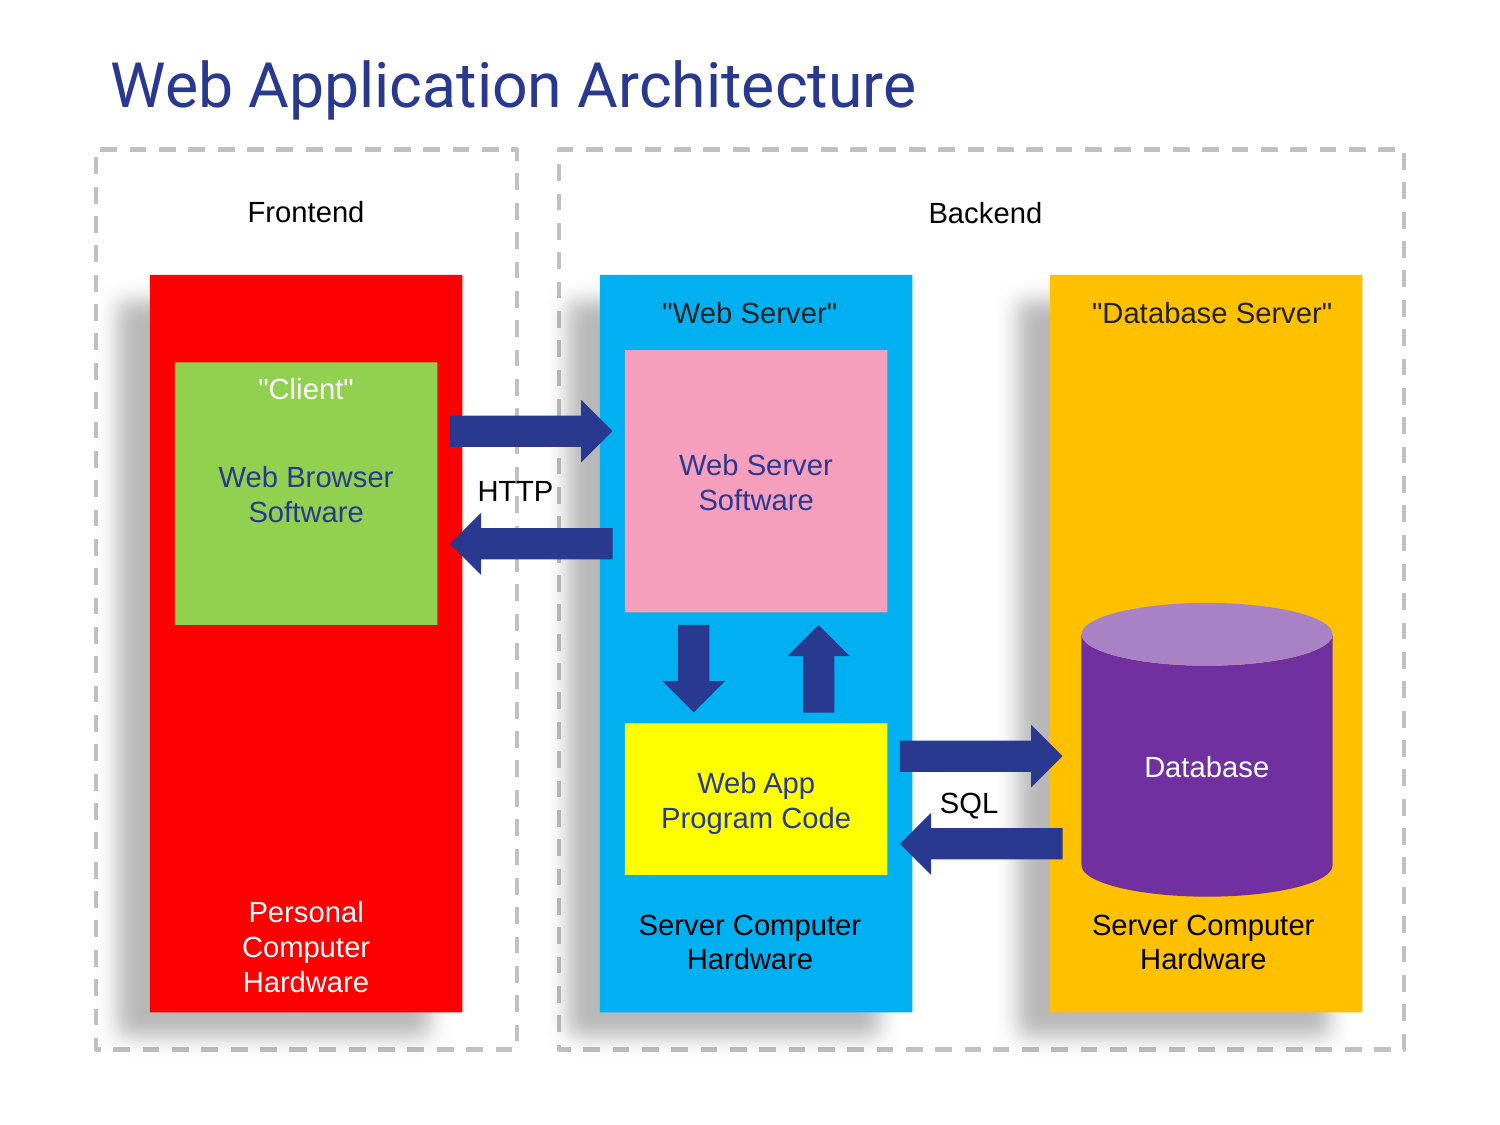

# Web Application Architecture

Frontend
Backend

"Web Server"
"Database Server"
Web Server Software
Web Browser Software
"Client"

HTTP

Database

Web App Program Code

SQL

Personal Computer Hardware
Server Computer Hardware
Server Computer Hardware